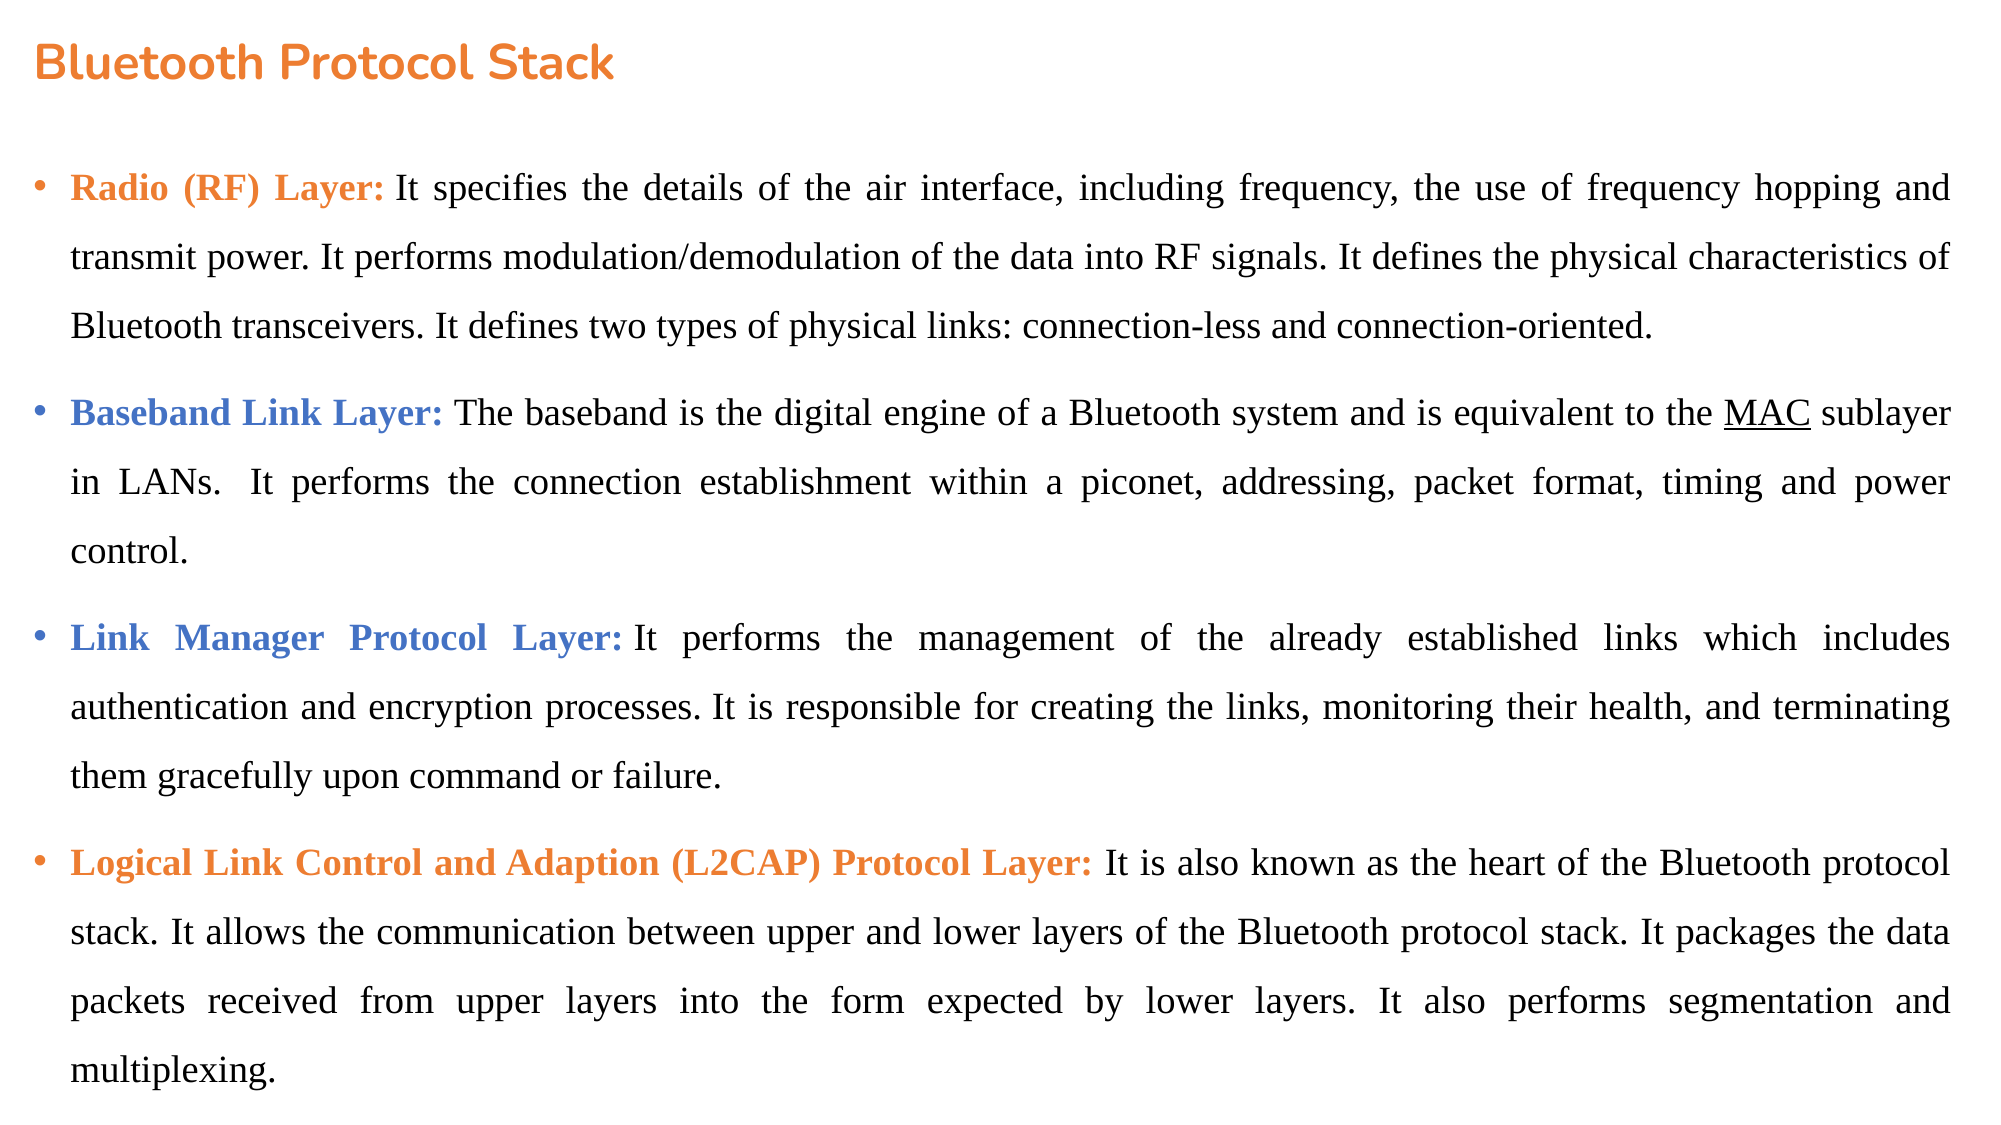

# Bluetooth Protocol Stack
Radio (RF) Layer: It specifies the details of the air interface, including frequency, the use of frequency hopping and transmit power. It performs modulation/demodulation of the data into RF signals. It defines the physical characteristics of Bluetooth transceivers. It defines two types of physical links: connection-less and connection-oriented.
Baseband Link Layer: The baseband is the digital engine of a Bluetooth system and is equivalent to the MAC sublayer in LANs.  It performs the connection establishment within a piconet, addressing, packet format, timing and power control.
Link Manager Protocol Layer: It performs the management of the already established links which includes authentication and encryption processes. It is responsible for creating the links, monitoring their health, and terminating them gracefully upon command or failure.
Logical Link Control and Adaption (L2CAP) Protocol Layer: It is also known as the heart of the Bluetooth protocol stack. It allows the communication between upper and lower layers of the Bluetooth protocol stack. It packages the data packets received from upper layers into the form expected by lower layers. It also performs segmentation and multiplexing.